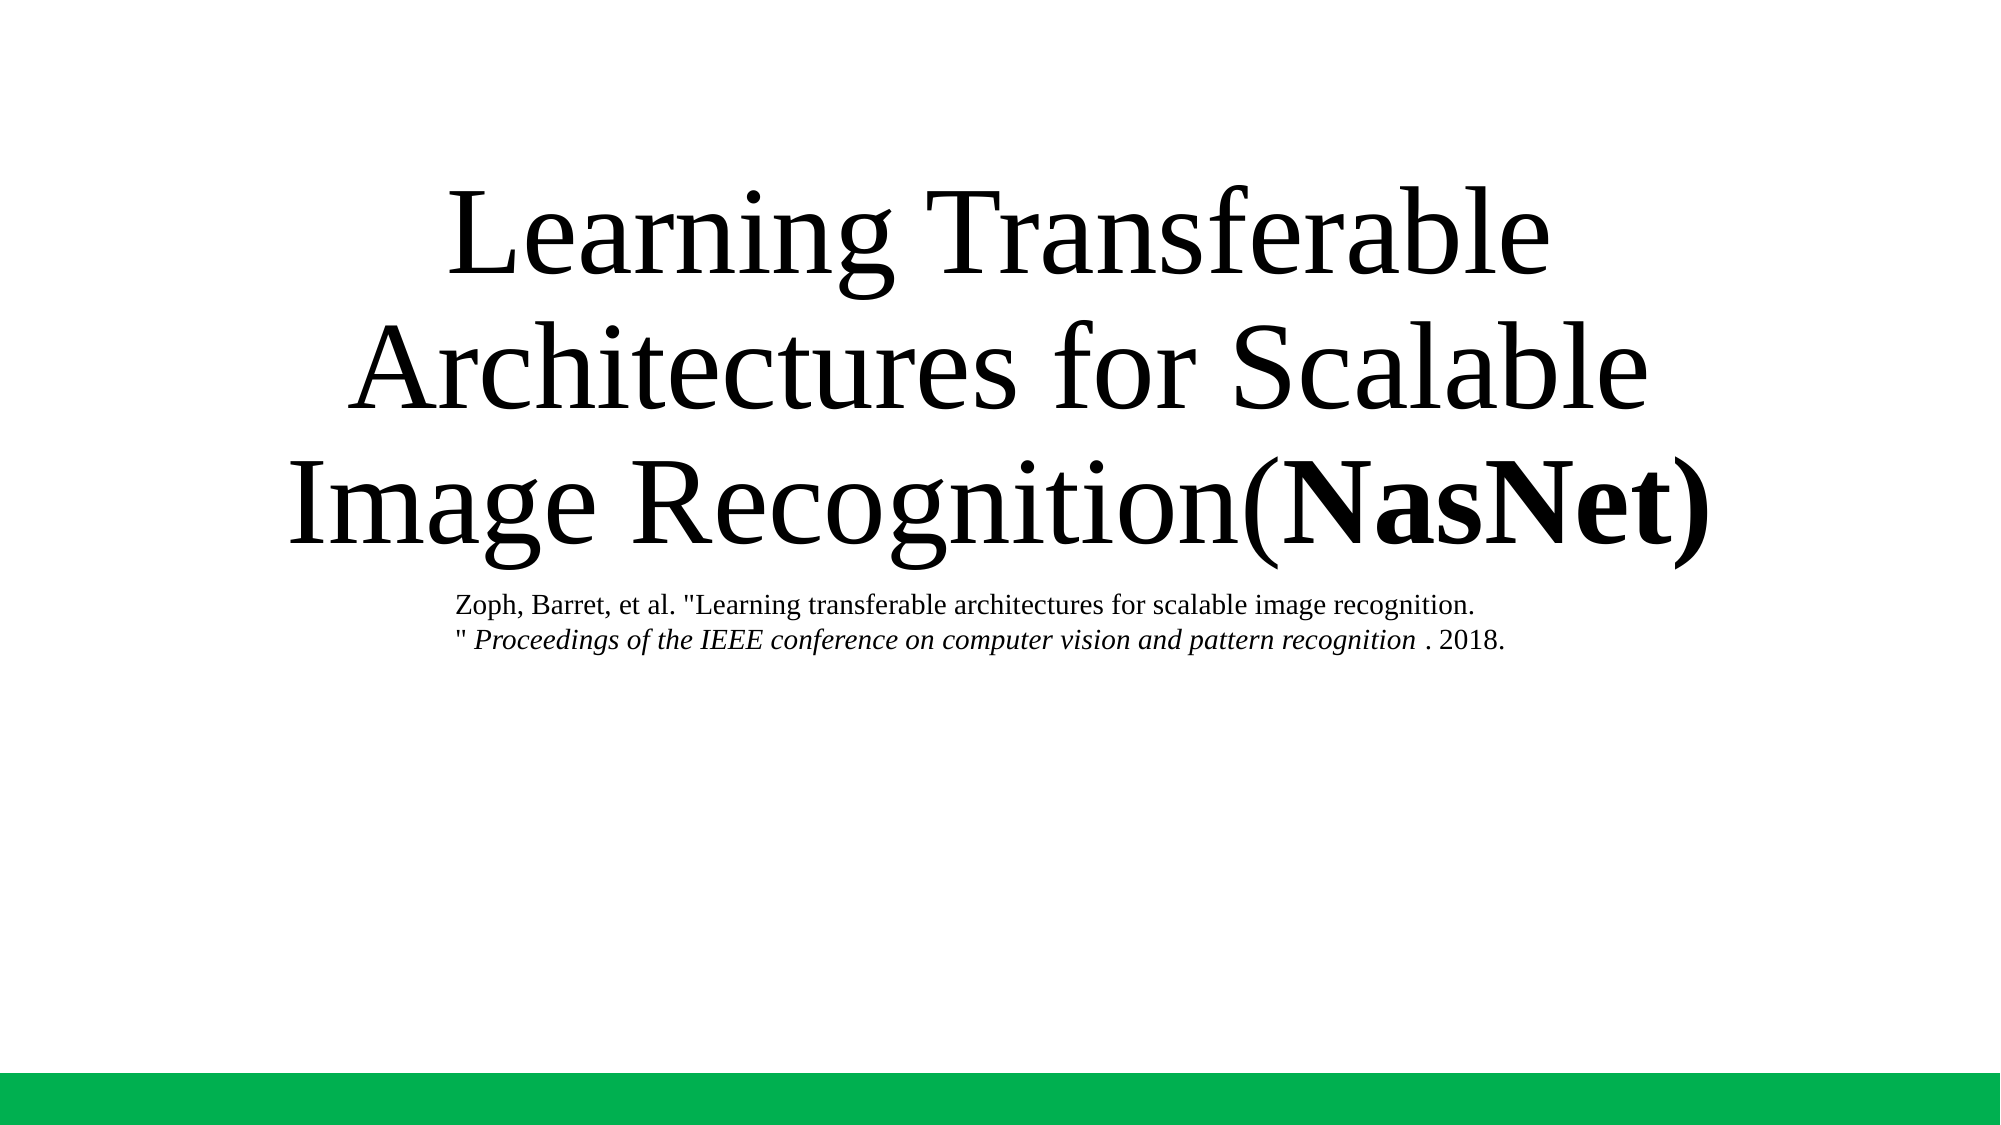

# Learning Transferable Architectures for Scalable Image Recognition(NasNet)
Zoph, Barret, et al. "Learning transferable architectures for scalable image recognition.
" Proceedings of the IEEE conference on computer vision and pattern recognition . 2018.